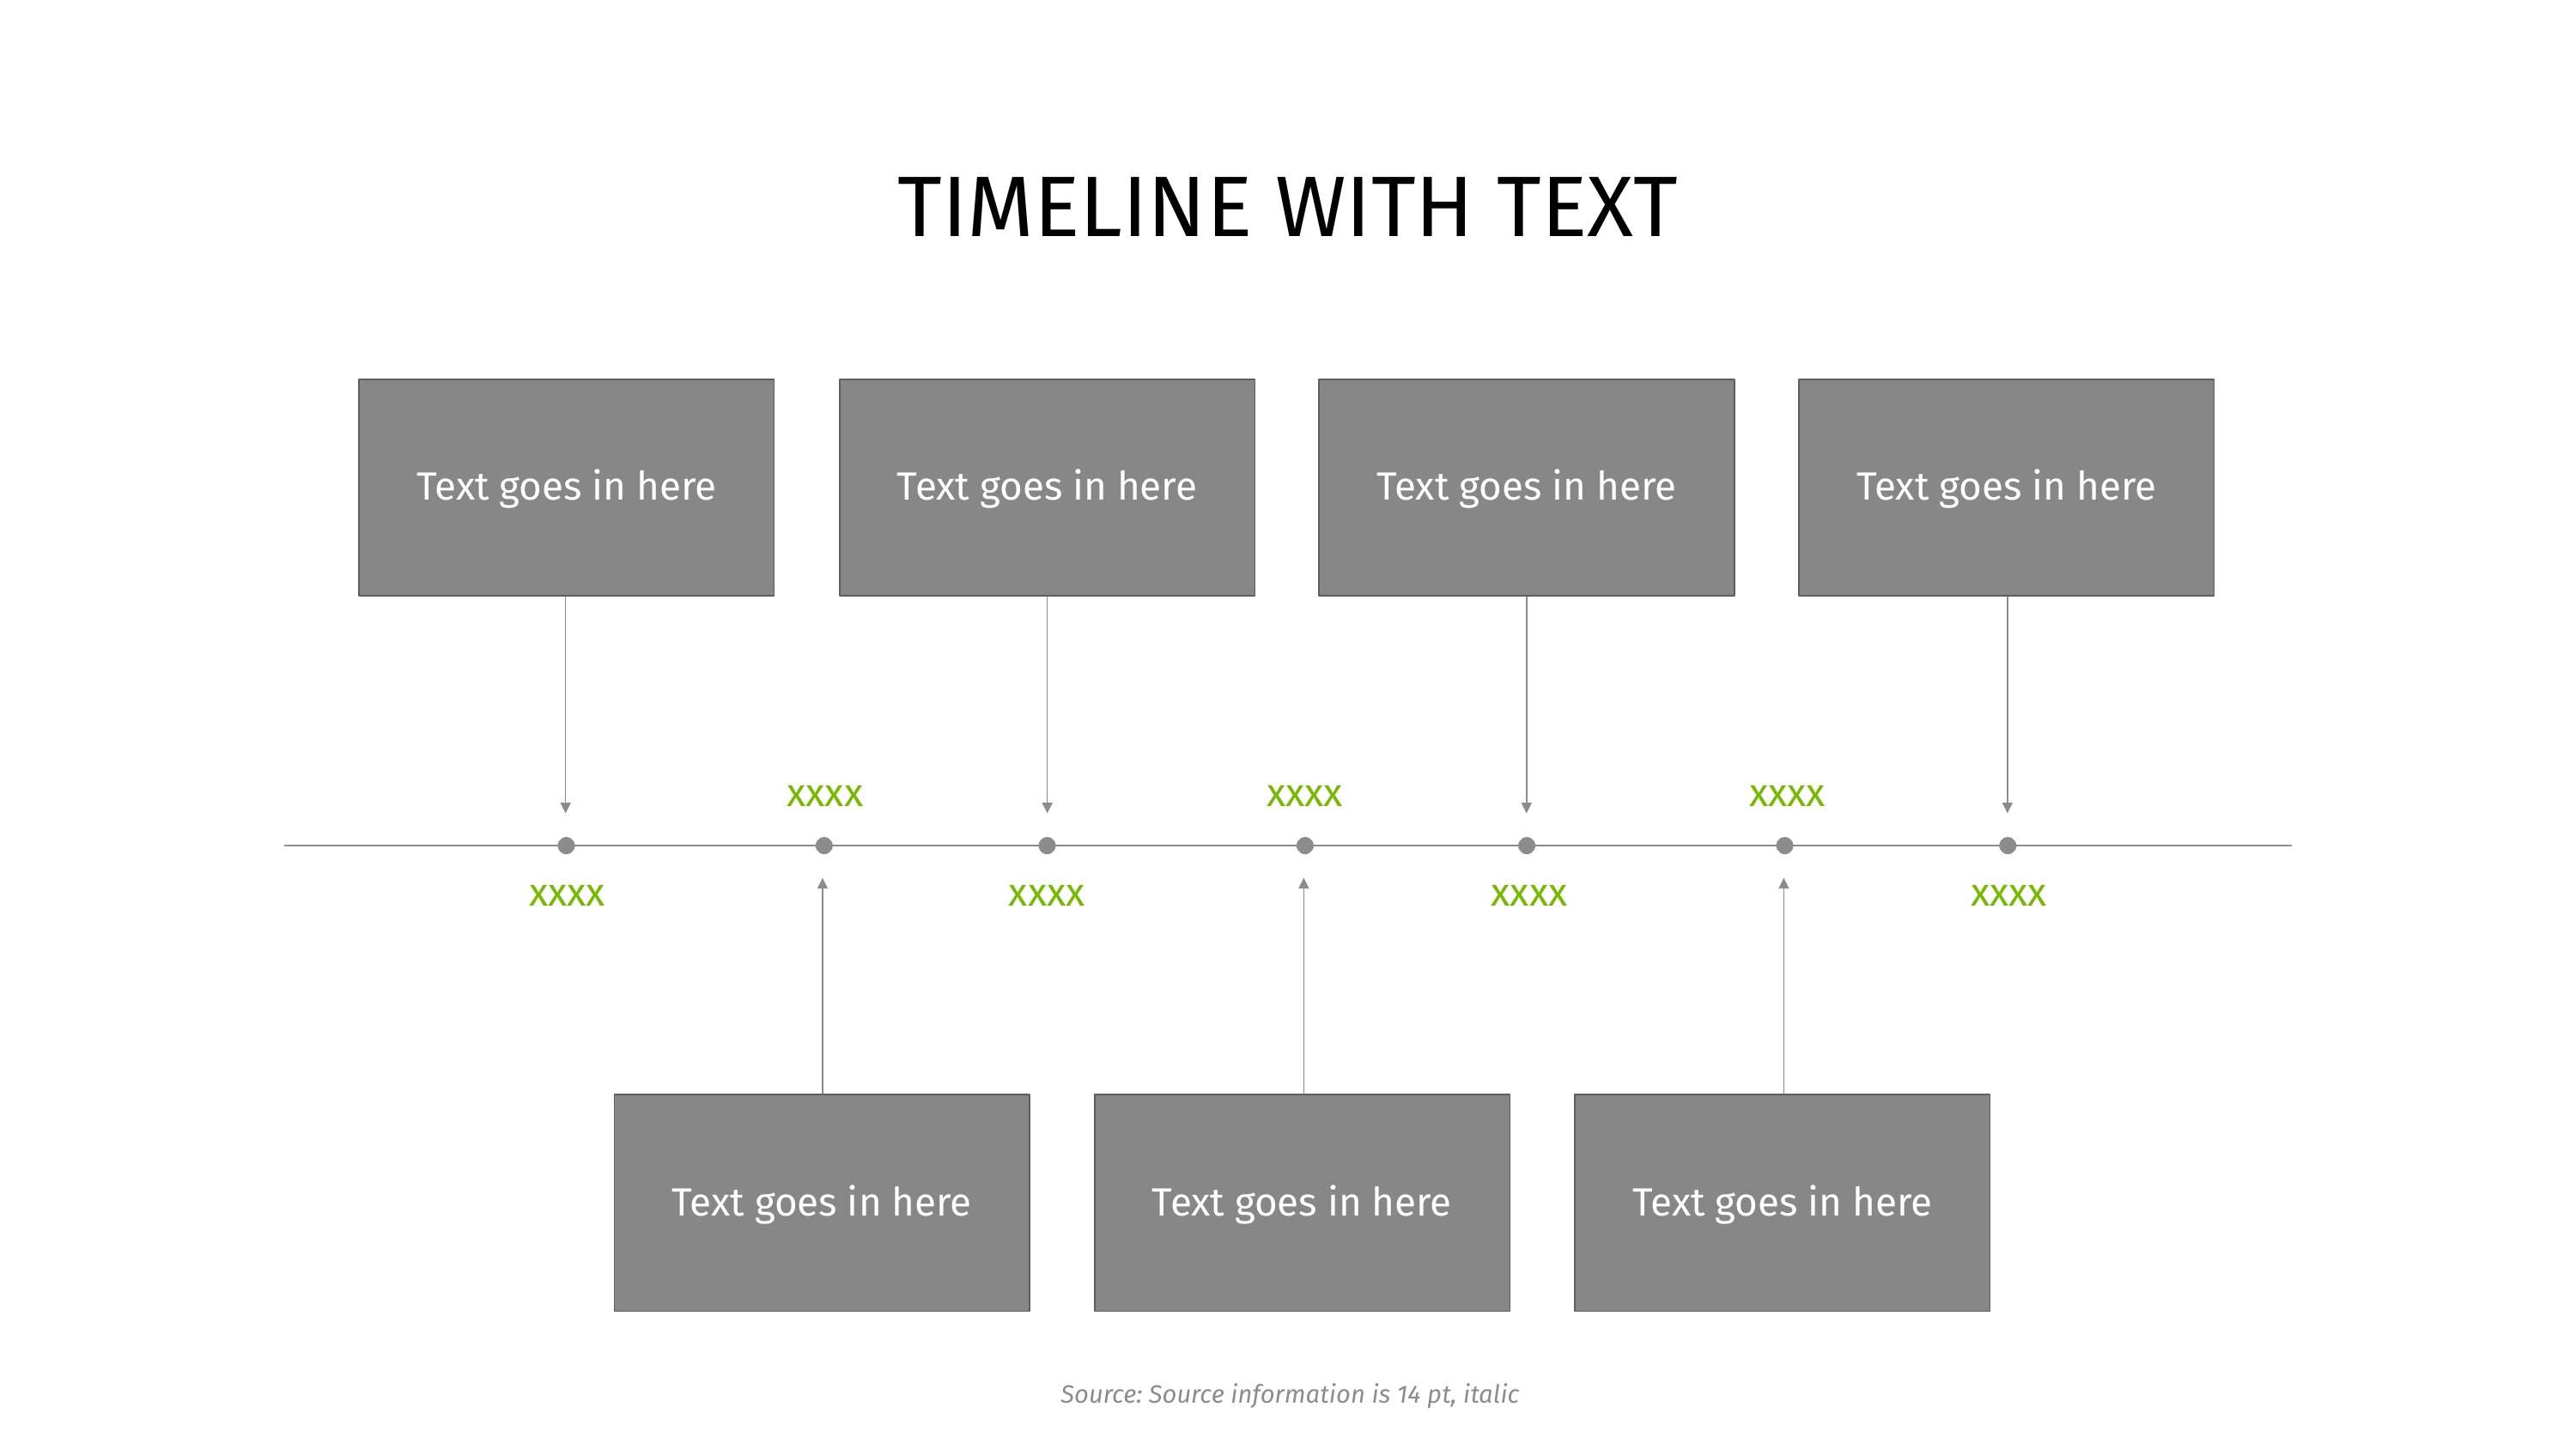

# Timeline with TEXT
Text goes in here
Text goes in here
Text goes in here
Text goes in here
xxxx
xxxx
xxxx

xxxx
xxxx
xxxx
xxxx
Text goes in here
Text goes in here
Text goes in here
Source: Source information is 14 pt, italic